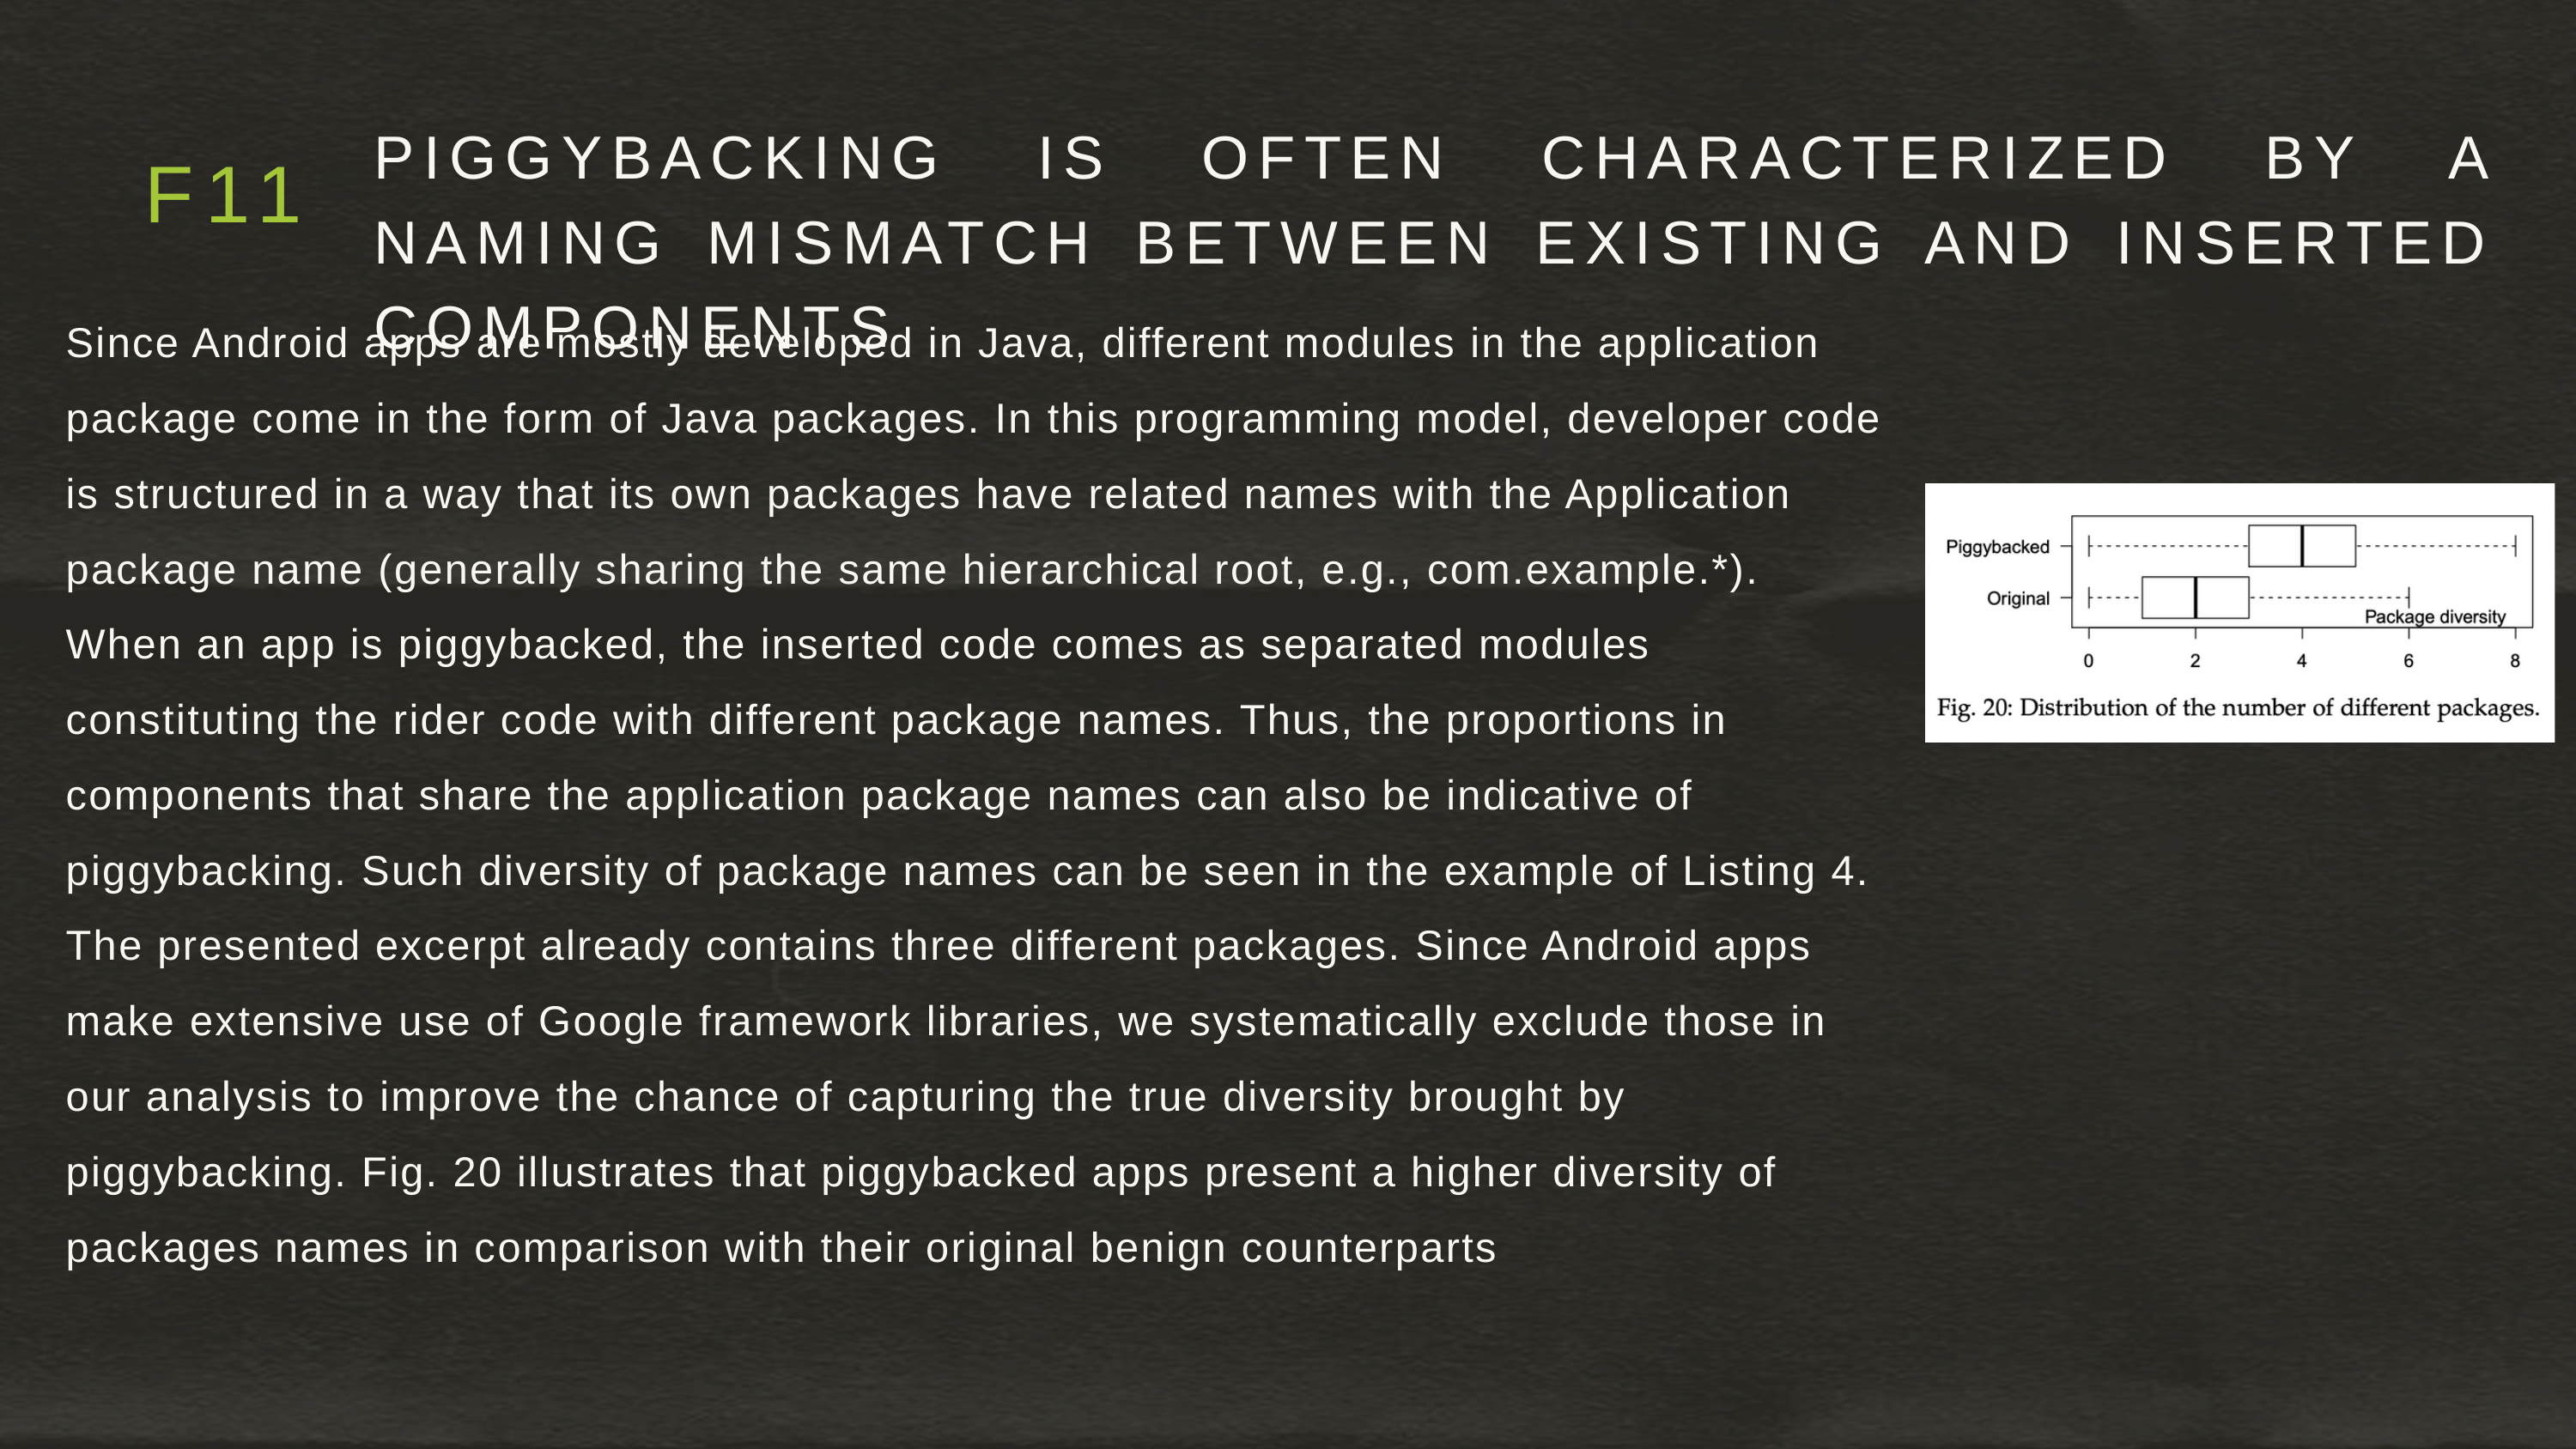

PIGGYBACKING IS OFTEN CHARACTERIZED BY A NAMING MISMATCH BETWEEN EXISTING AND INSERTED COMPONENTS
F11
Since Android apps are mostly developed in Java, different modules in the application package come in the form of Java packages. In this programming model, developer code is structured in a way that its own packages have related names with the Application package name (generally sharing the same hierarchical root, e.g., com.example.*). When an app is piggybacked, the inserted code comes as separated modules constituting the rider code with different package names. Thus, the proportions in components that share the application package names can also be indicative of piggybacking. Such diversity of package names can be seen in the example of Listing 4. The presented excerpt already contains three different packages. Since Android apps make extensive use of Google framework libraries, we systematically exclude those in our analysis to improve the chance of capturing the true diversity brought by piggybacking. Fig. 20 illustrates that piggybacked apps present a higher diversity of packages names in comparison with their original benign counterparts